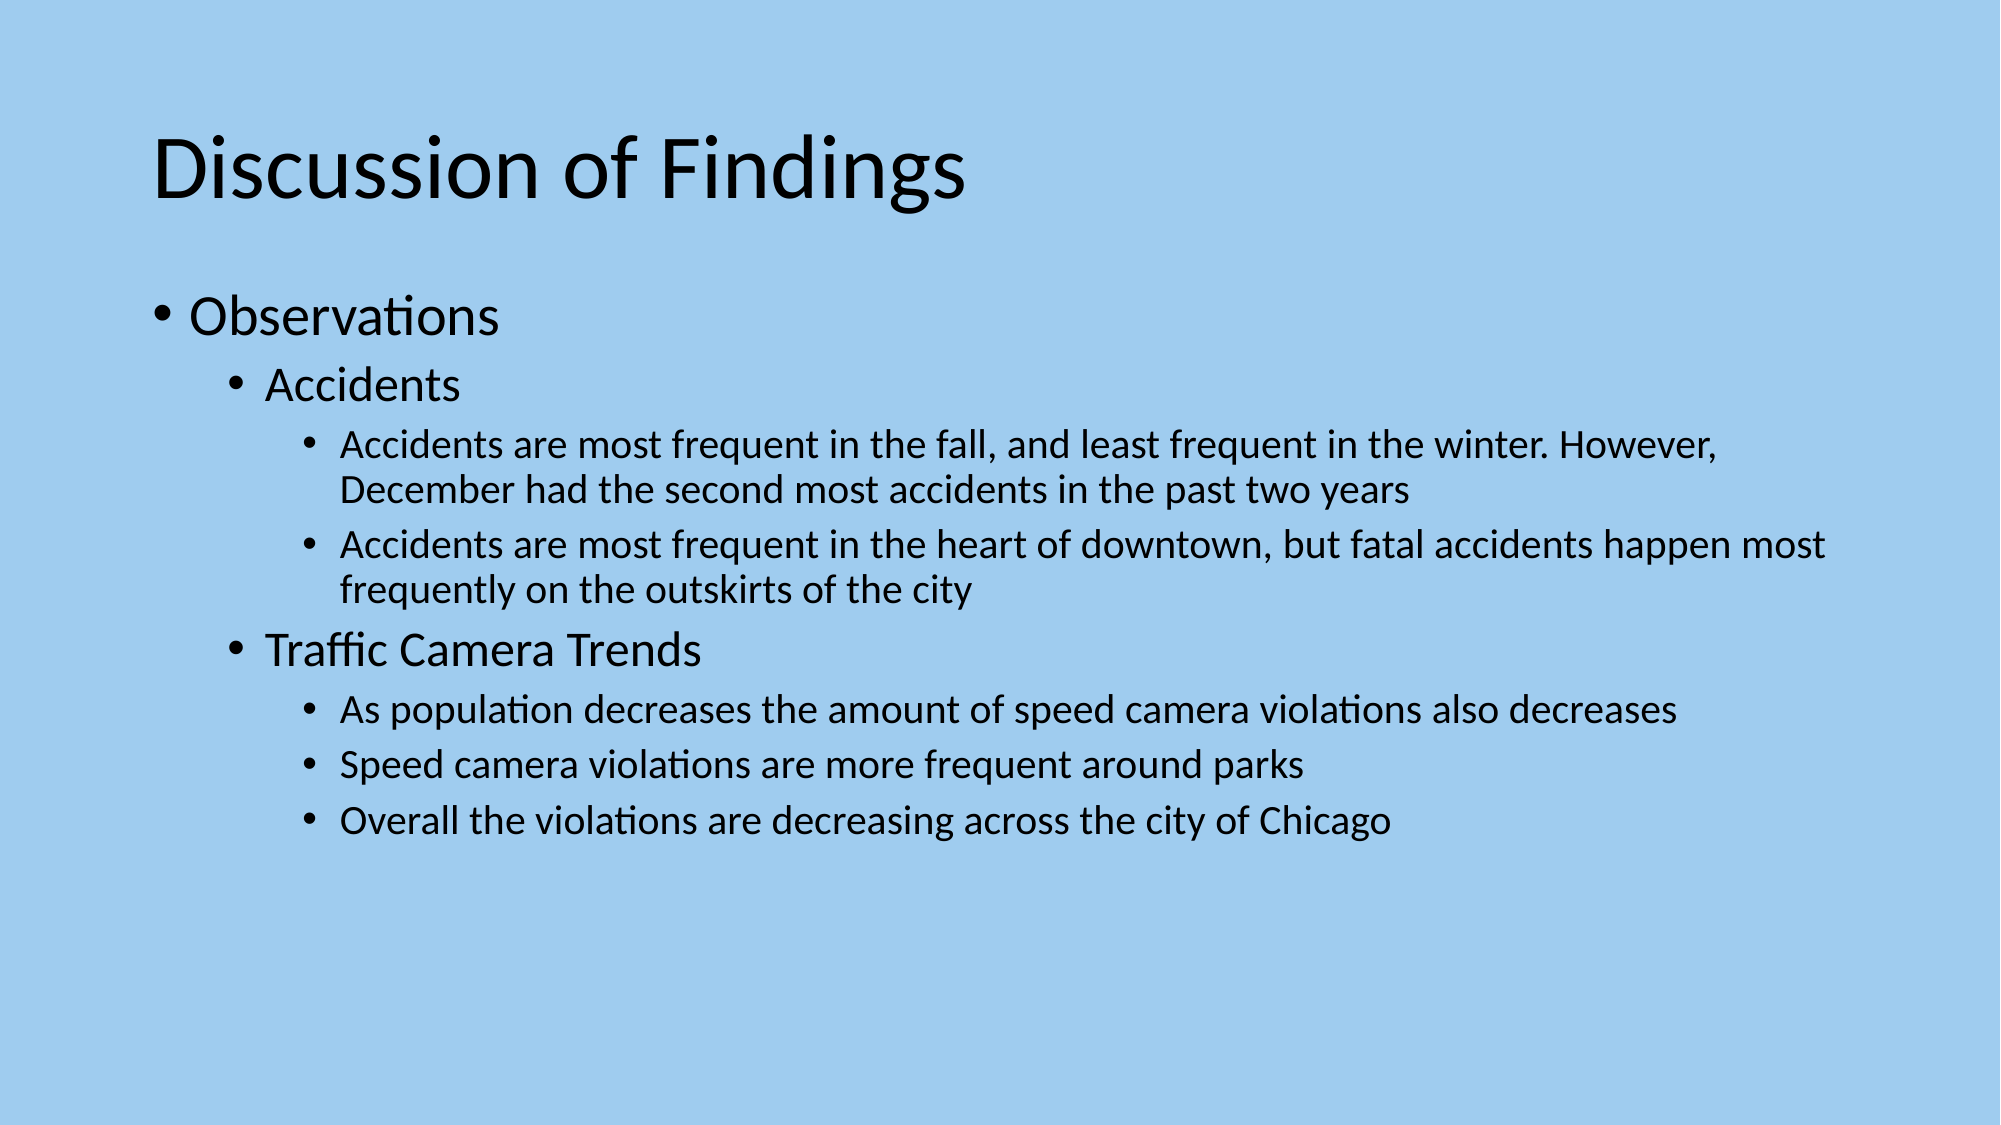

# Discussion of Findings
Observations
Accidents
Accidents are most frequent in the fall, and least frequent in the winter. However, December had the second most accidents in the past two years
Accidents are most frequent in the heart of downtown, but fatal accidents happen most frequently on the outskirts of the city
Traffic Camera Trends
As population decreases the amount of speed camera violations also decreases
Speed camera violations are more frequent around parks
Overall the violations are decreasing across the city of Chicago